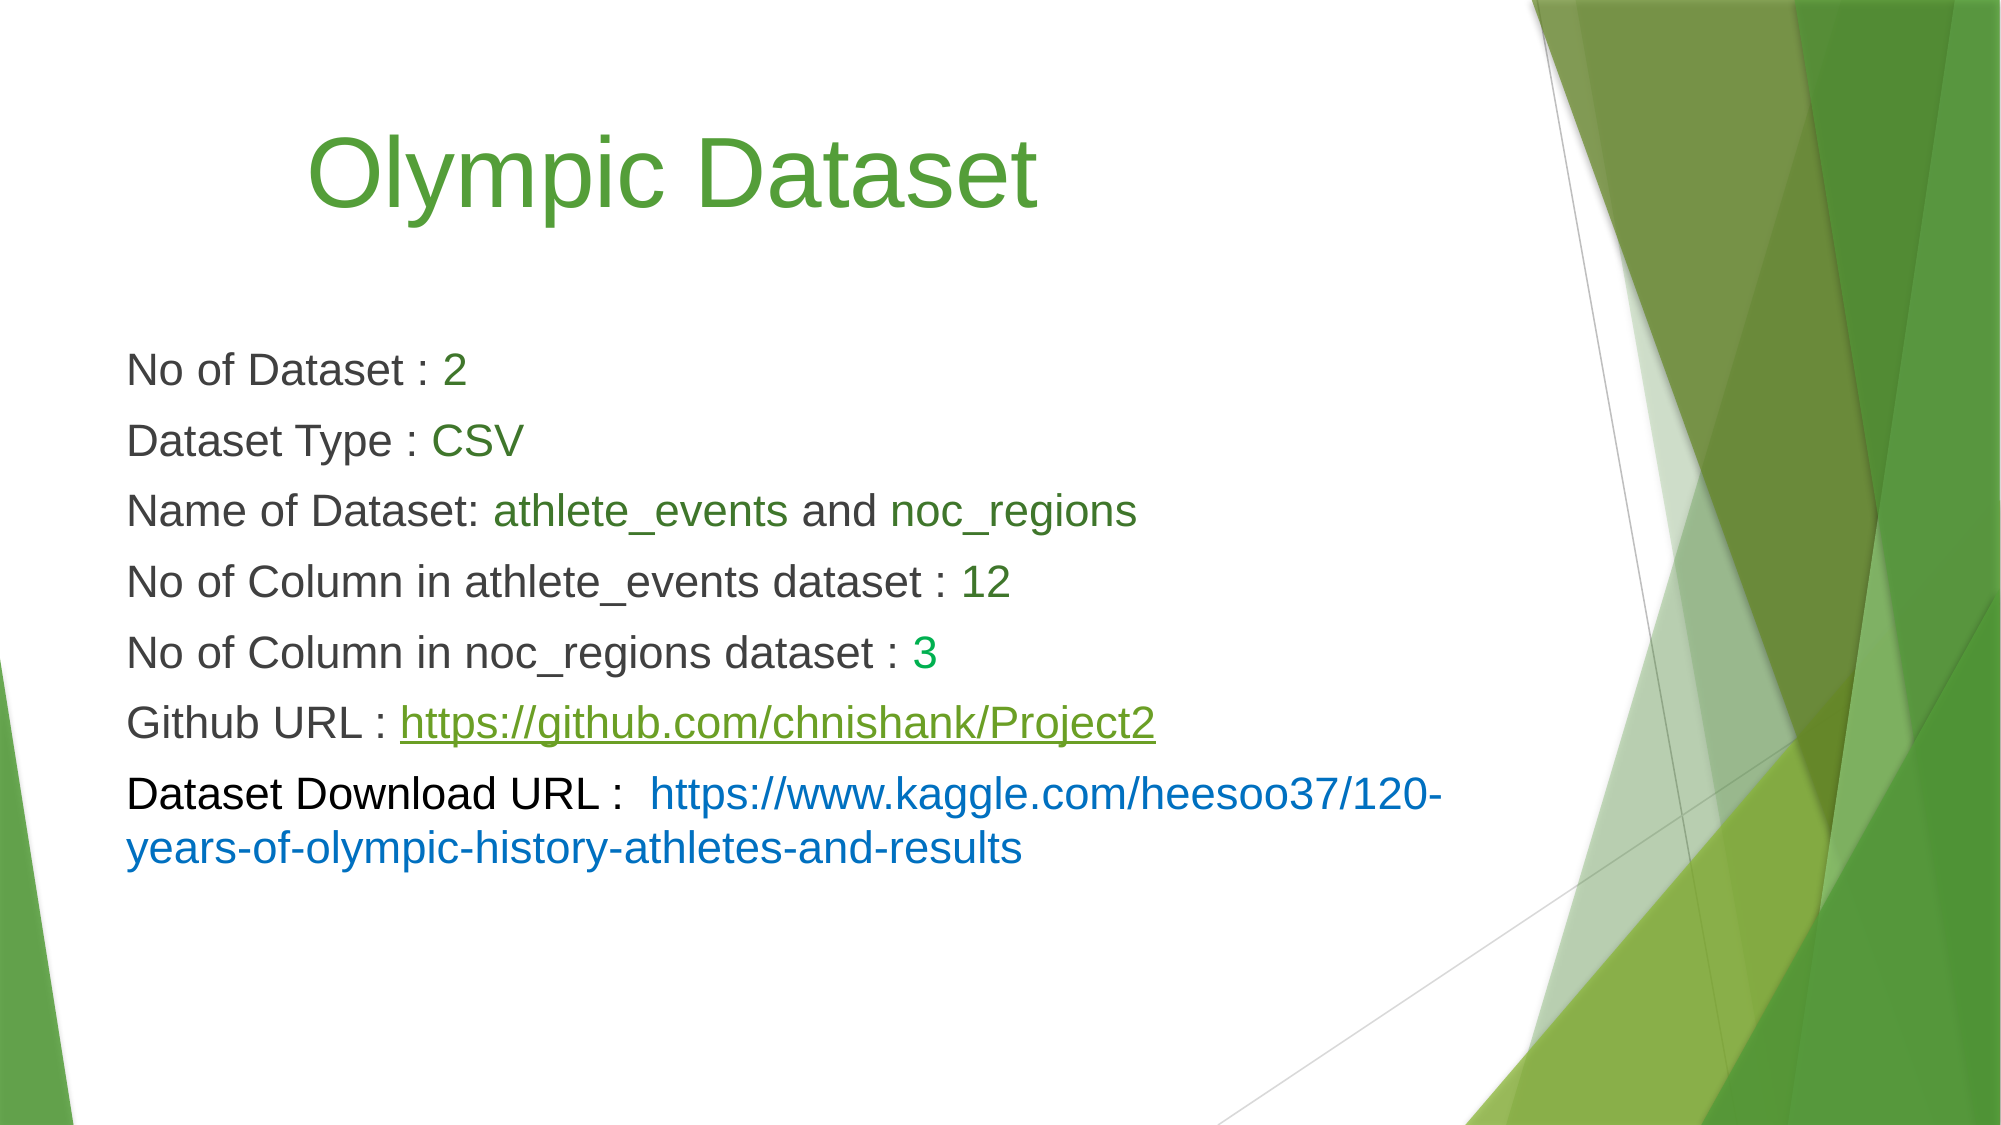

# Olympic Dataset
No of Dataset : 2
Dataset Type : CSV
Name of Dataset: athlete_events and noc_regions
No of Column in athlete_events dataset : 12
No of Column in noc_regions dataset : 3
Github URL : https://github.com/chnishank/Project2
Dataset Download URL :  https://www.kaggle.com/heesoo37/120-years-of-olympic-history-athletes-and-results